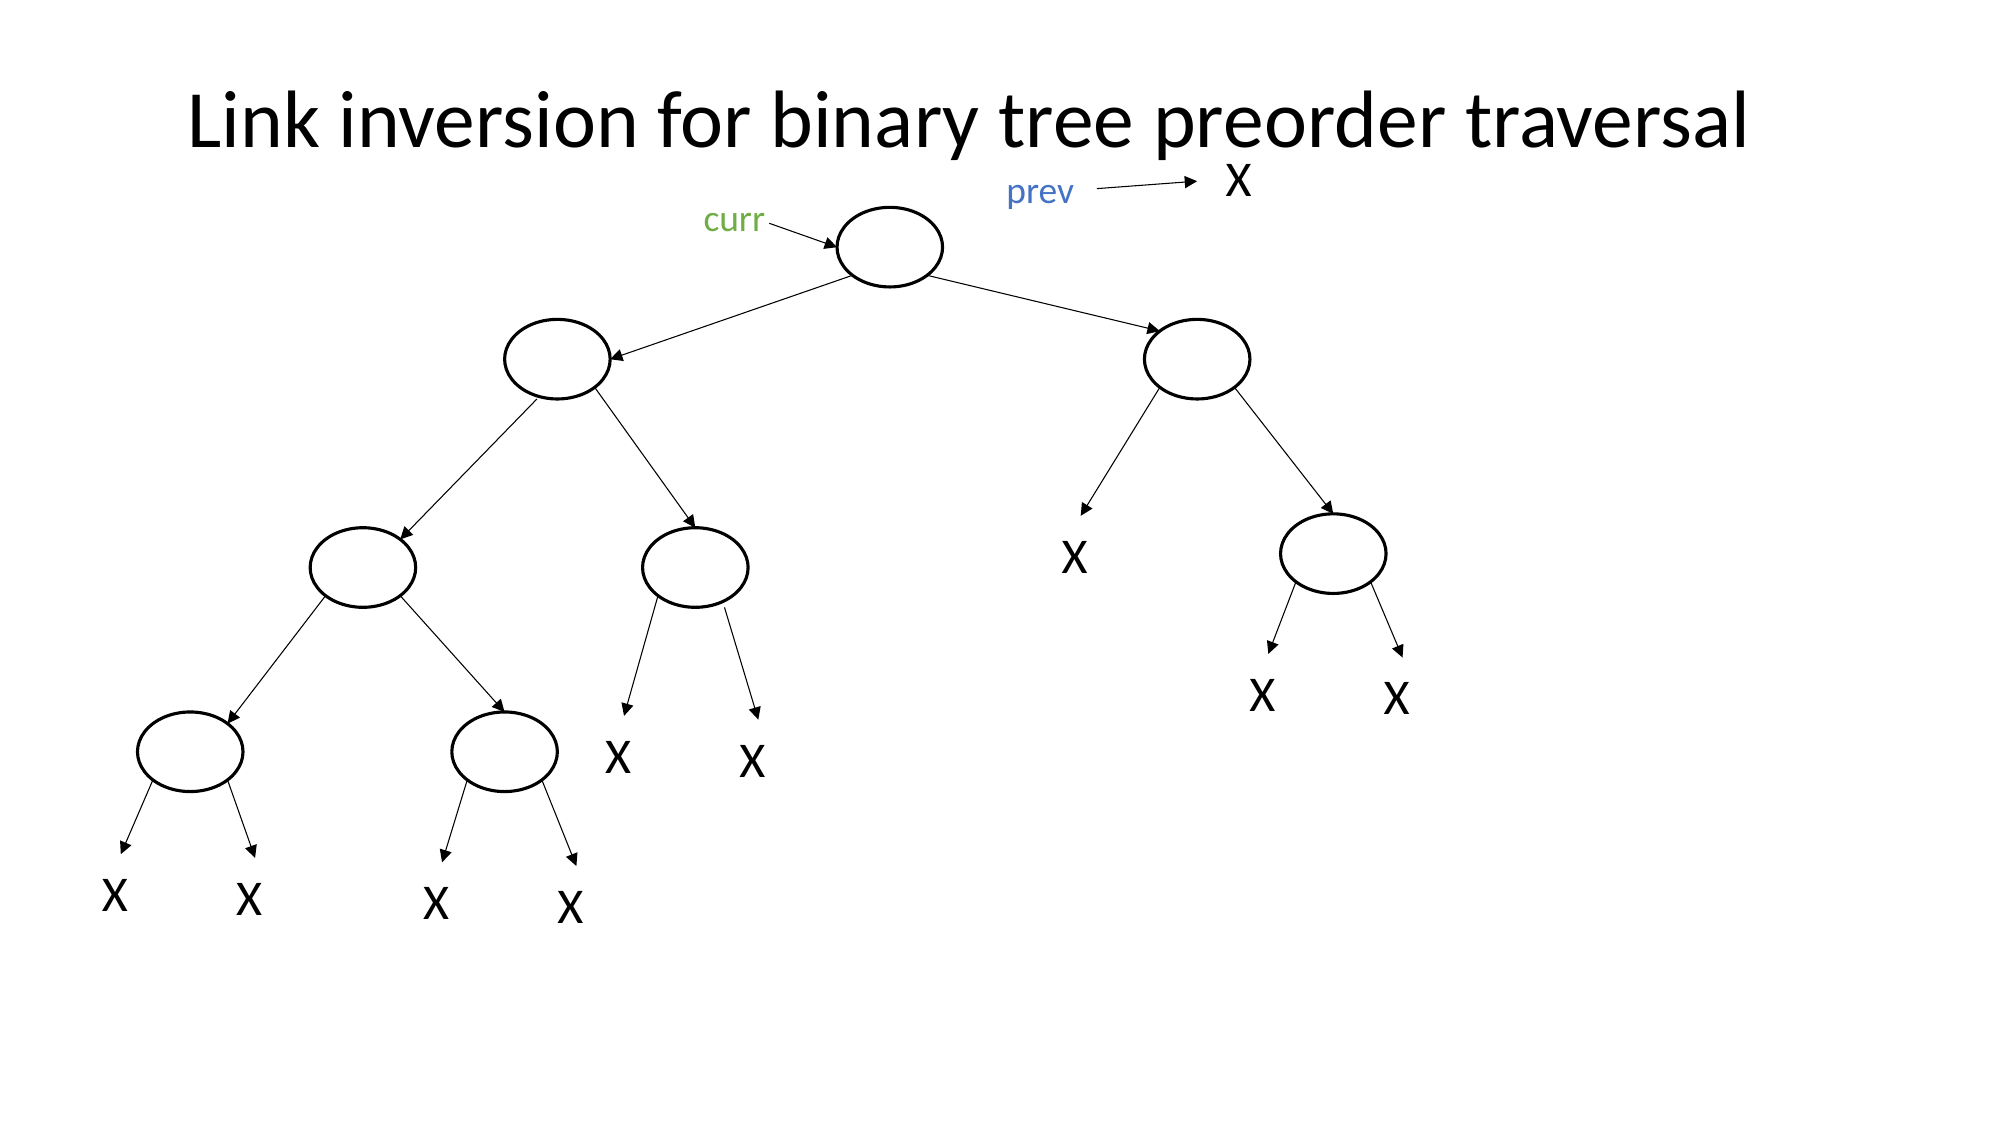

# Link inversion for binary tree preorder traversal
X
prev
curr

X

X
X

X
X
X
X
X
X